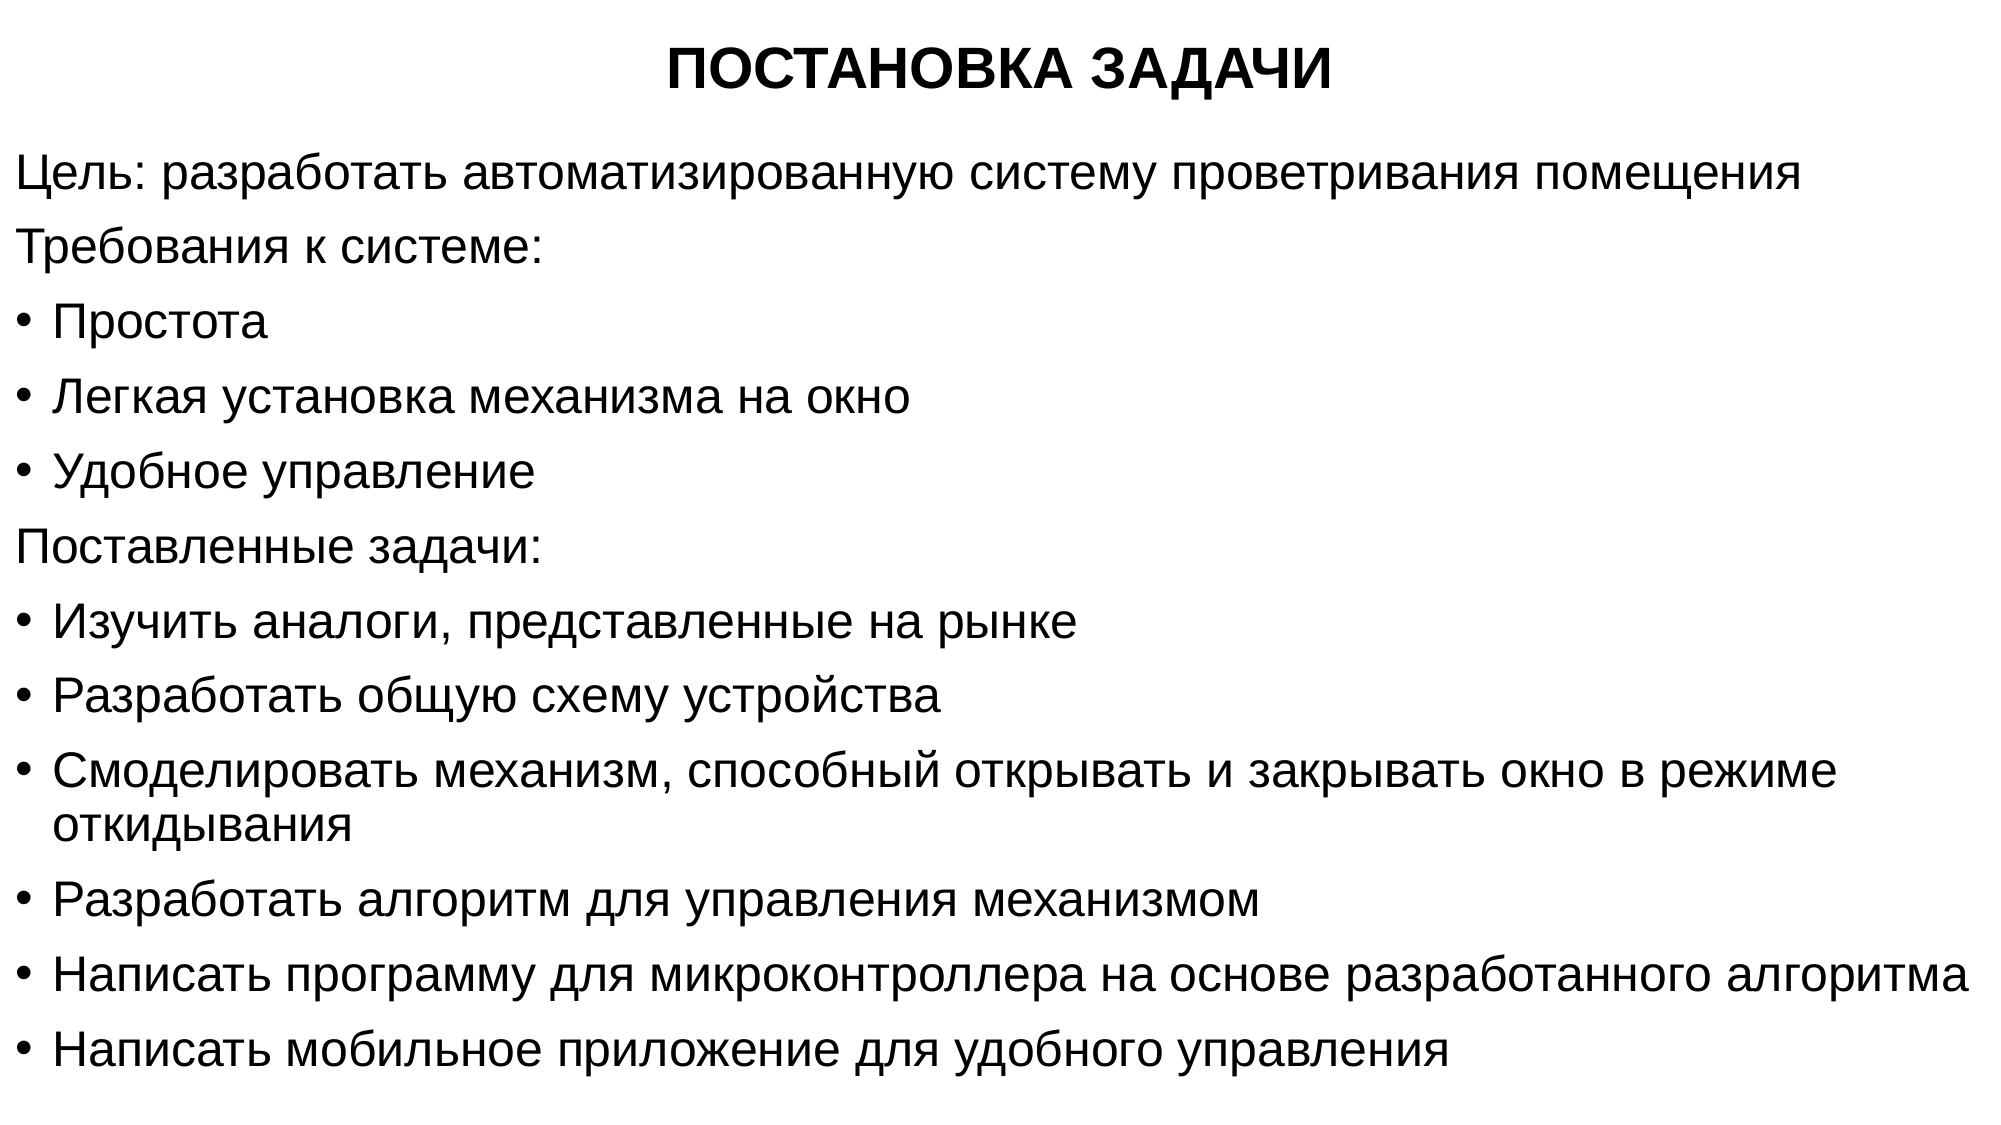

# ПОСТАНОВКА ЗАДАЧИ
Цель: разработать автоматизированную систему проветривания помещения
Требования к системе:
Простота
Легкая установка механизма на окно
Удобное управление
Поставленные задачи:
Изучить аналоги, представленные на рынке
Разработать общую схему устройства
Смоделировать механизм, способный открывать и закрывать окно в режиме откидывания
Разработать алгоритм для управления механизмом
Написать программу для микроконтроллера на основе разработанного алгоритма
Написать мобильное приложение для удобного управления